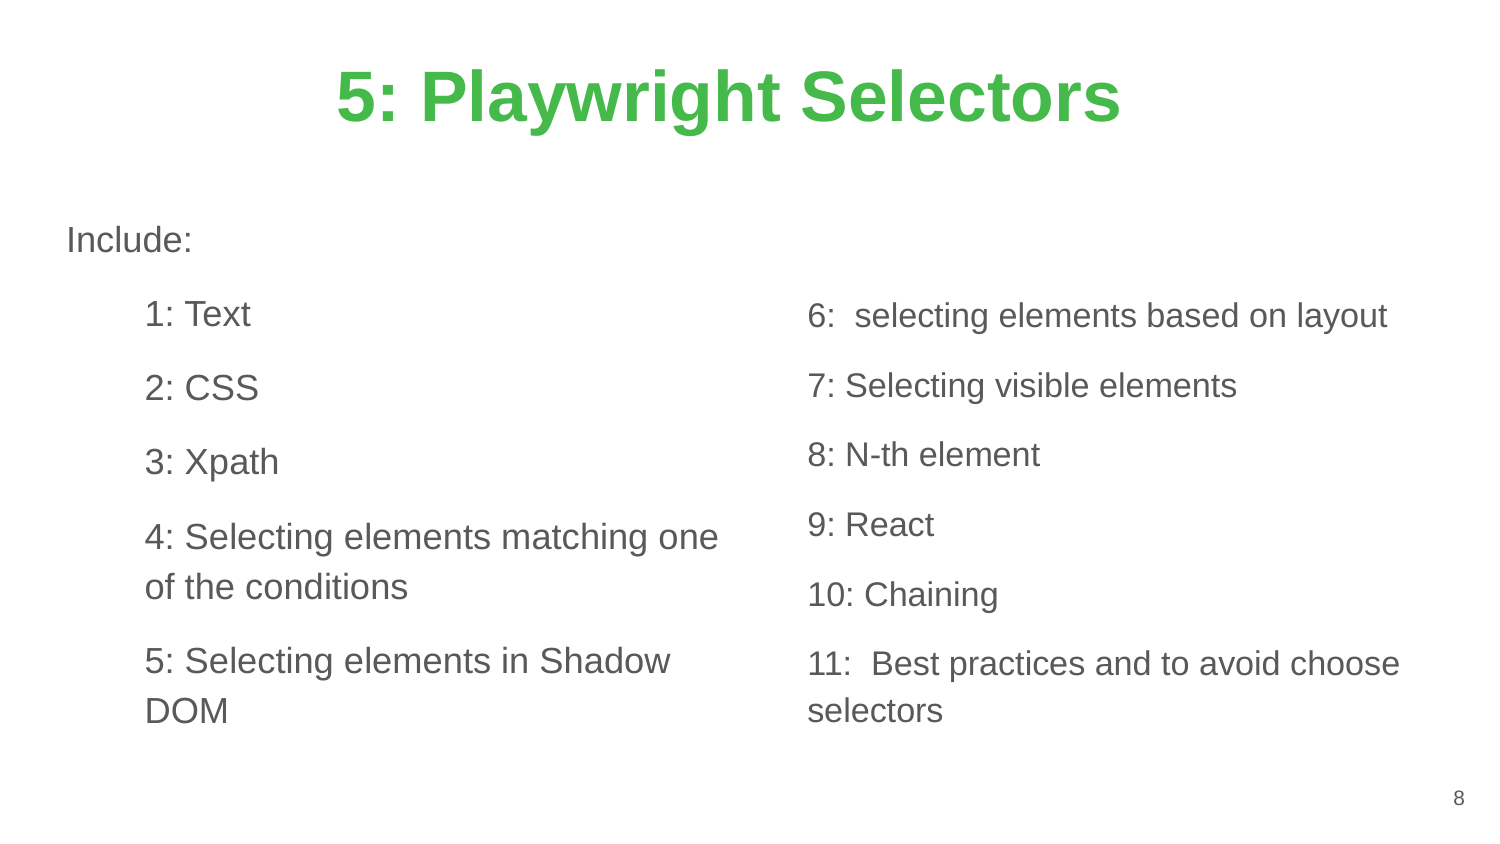

# 5: Playwright Selectors
Include:
1: Text
2: CSS
3: Xpath
4: Selecting elements matching one of the conditions
5: Selecting elements in Shadow DOM

6:  selecting elements based on layout
7: Selecting visible elements
8: N-th element
9: React
10: Chaining
11:  Best practices and to avoid choose selectors
8